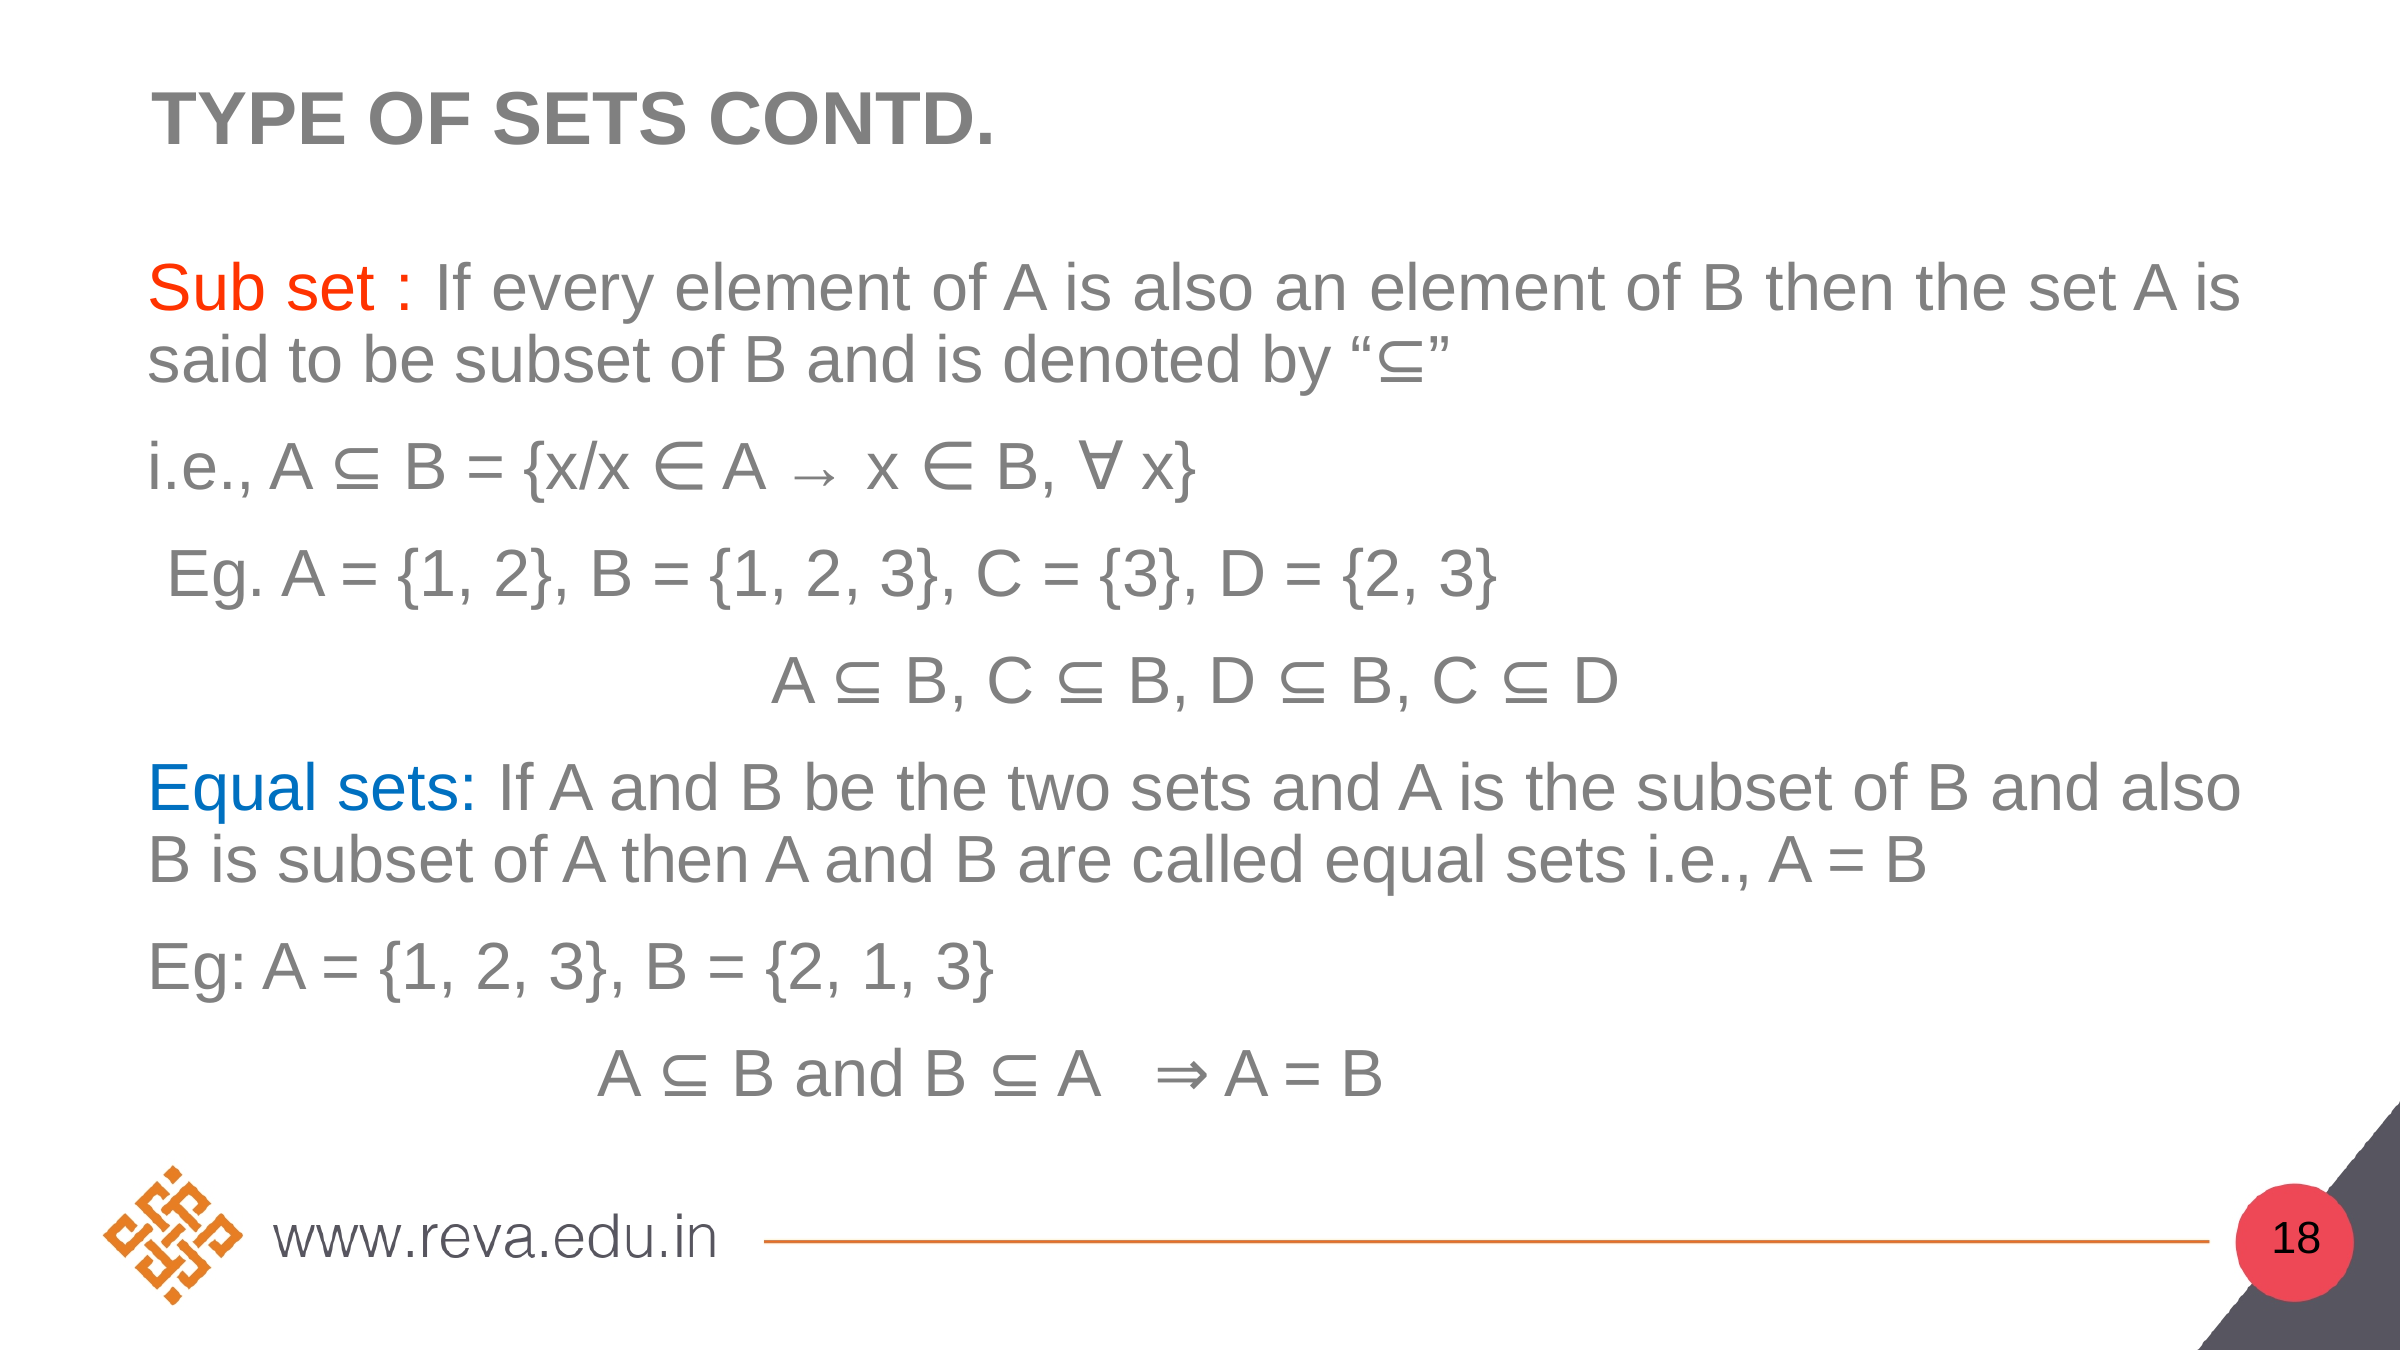

# Type of sets contd.
Sub set : If every element of A is also an element of B then the set A is said to be subset of B and is denoted by “⊆”
i.e., A ⊆ B = {x/x ∈ A → x ∈ B, ∀ x}
 Eg. A = {1, 2}, B = {1, 2, 3}, C = {3}, D = {2, 3}
 A ⊆ B, C ⊆ B, D ⊆ B, C ⊆ D
Equal sets: If A and B be the two sets and A is the subset of B and also B is subset of A then A and B are called equal sets i.e., A = B
Eg: A = {1, 2, 3}, B = {2, 1, 3}
 			A ⊆ B and B ⊆ A   ⇒ A = B
18